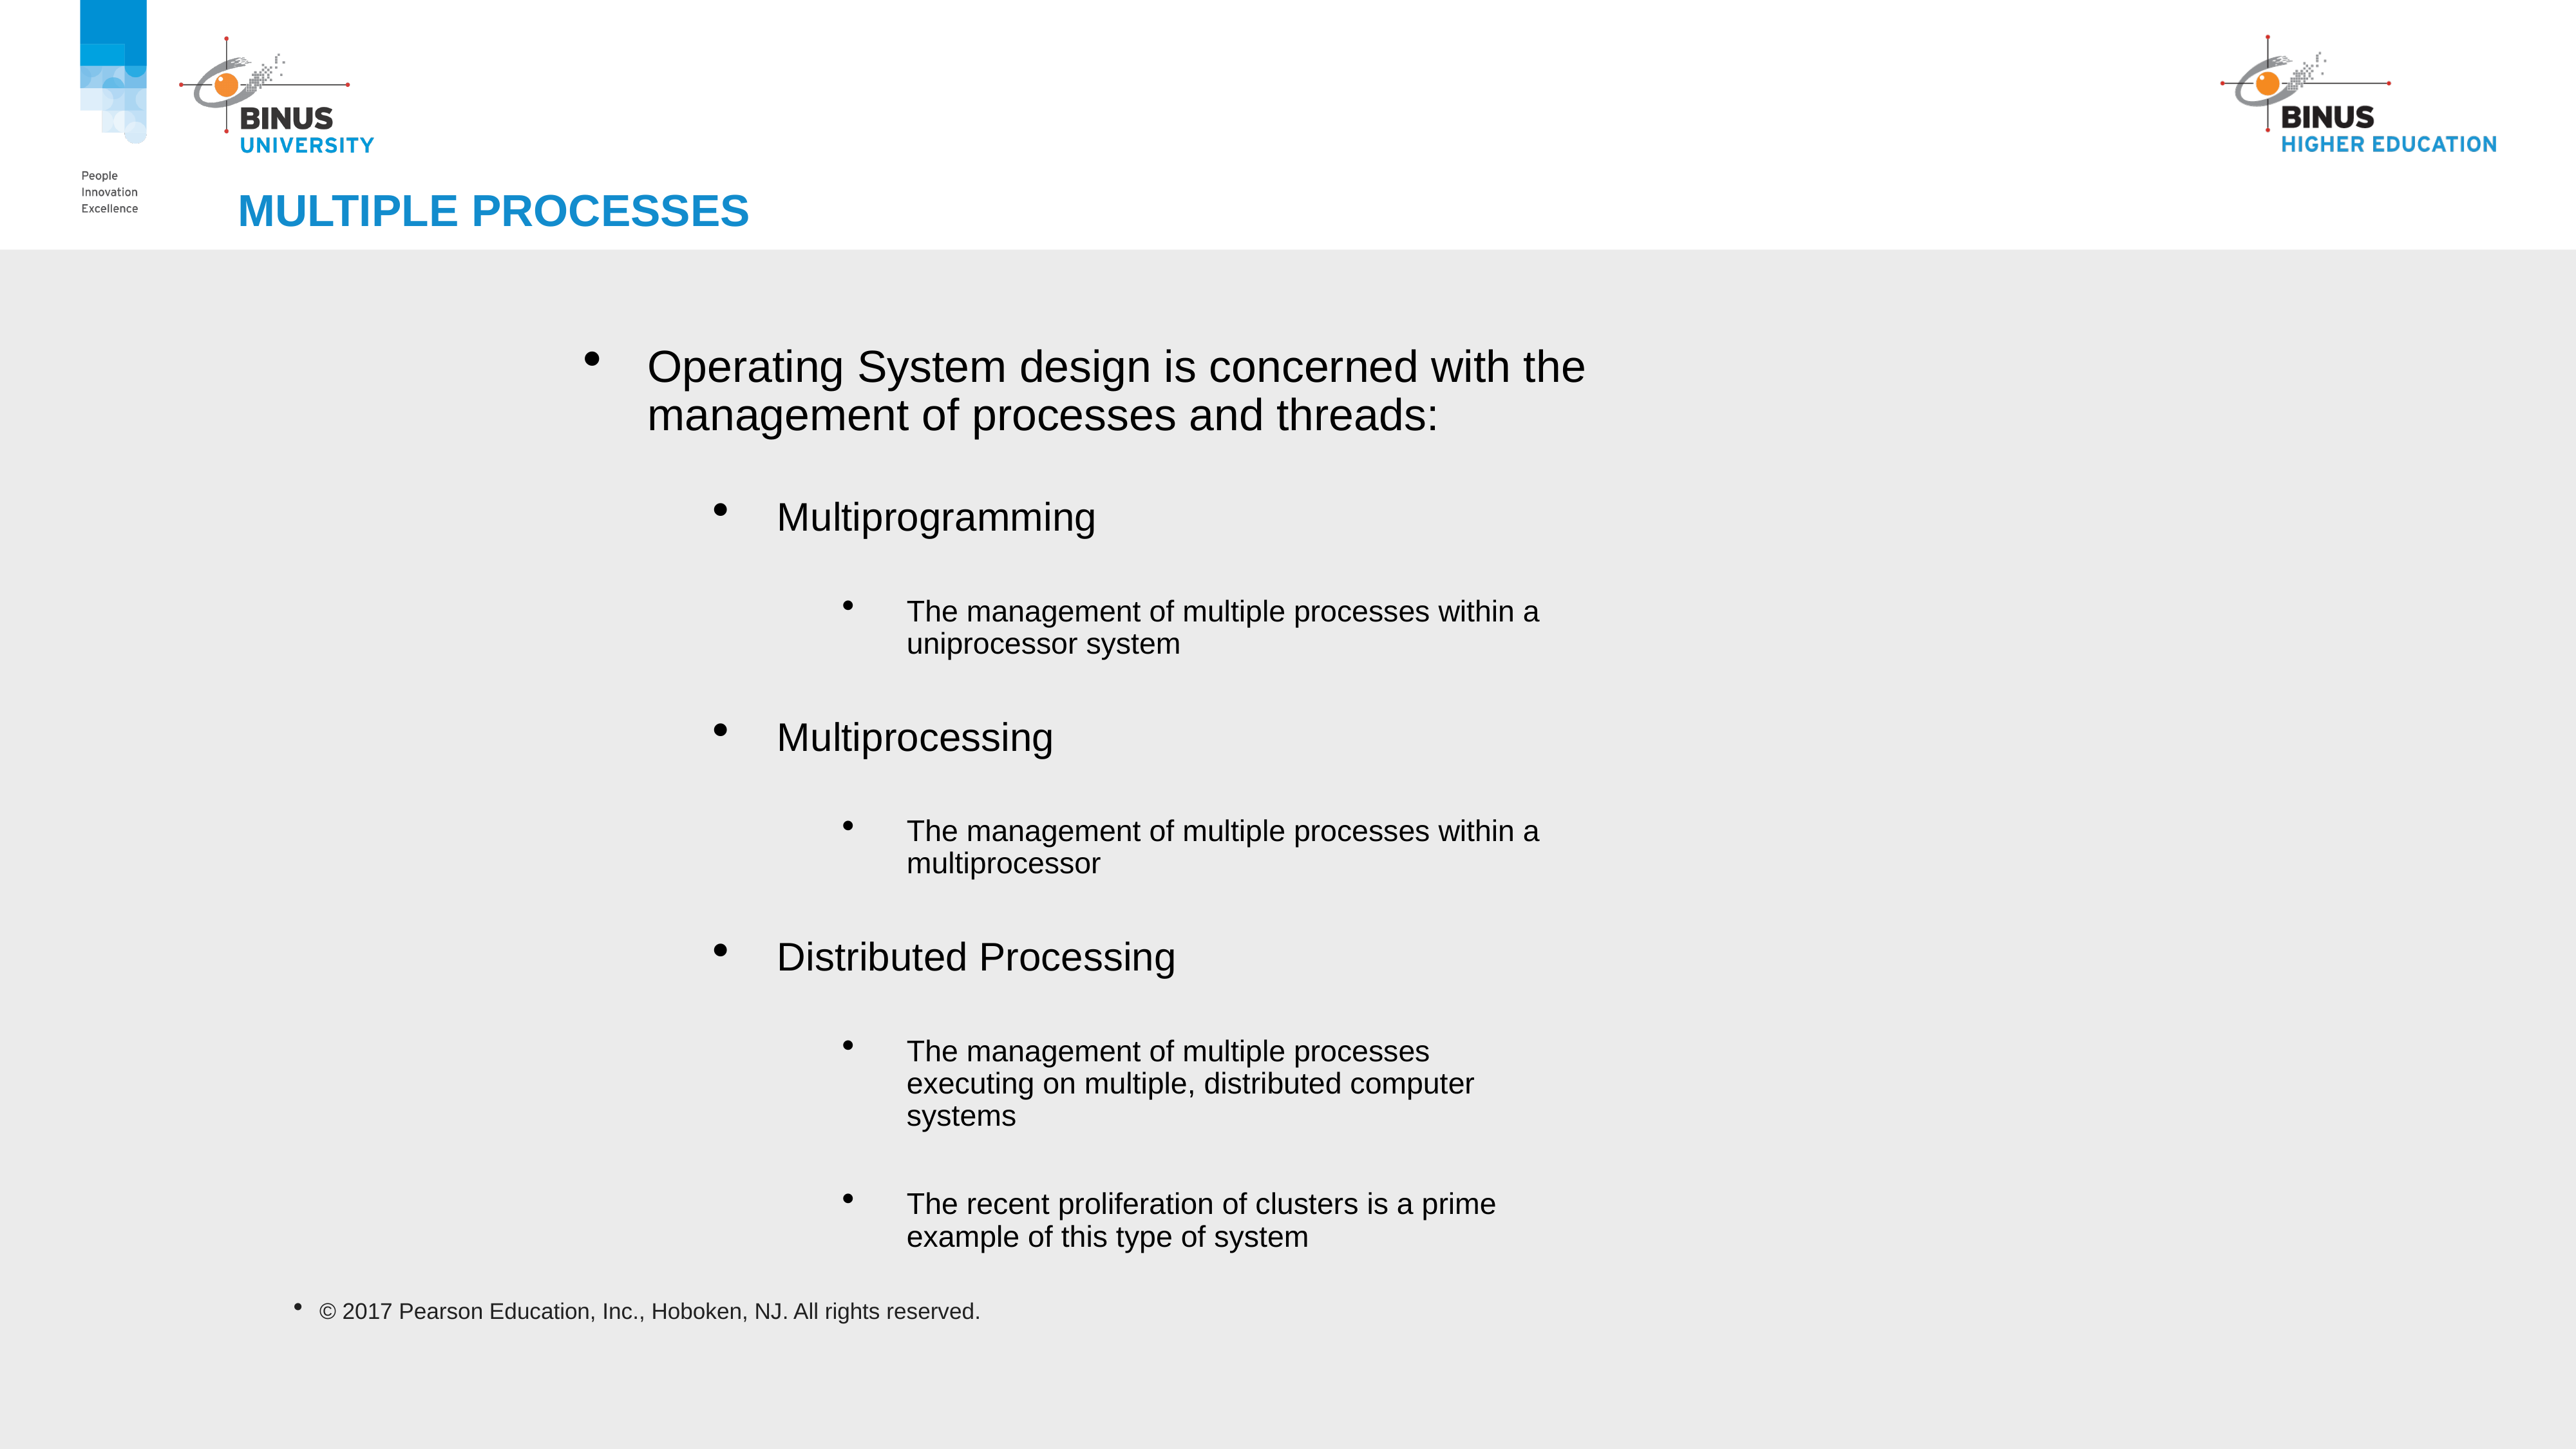

# Multiple processes

Operating System design is concerned with the management of processes and threads:
Multiprogramming
The management of multiple processes within a uniprocessor system
Multiprocessing
The management of multiple processes within a multiprocessor
Distributed Processing
The management of multiple processes                     executing on multiple, distributed computer                 systems
The recent proliferation of clusters is a prime              example of this type of system
© 2017 Pearson Education, Inc., Hoboken, NJ. All rights reserved.